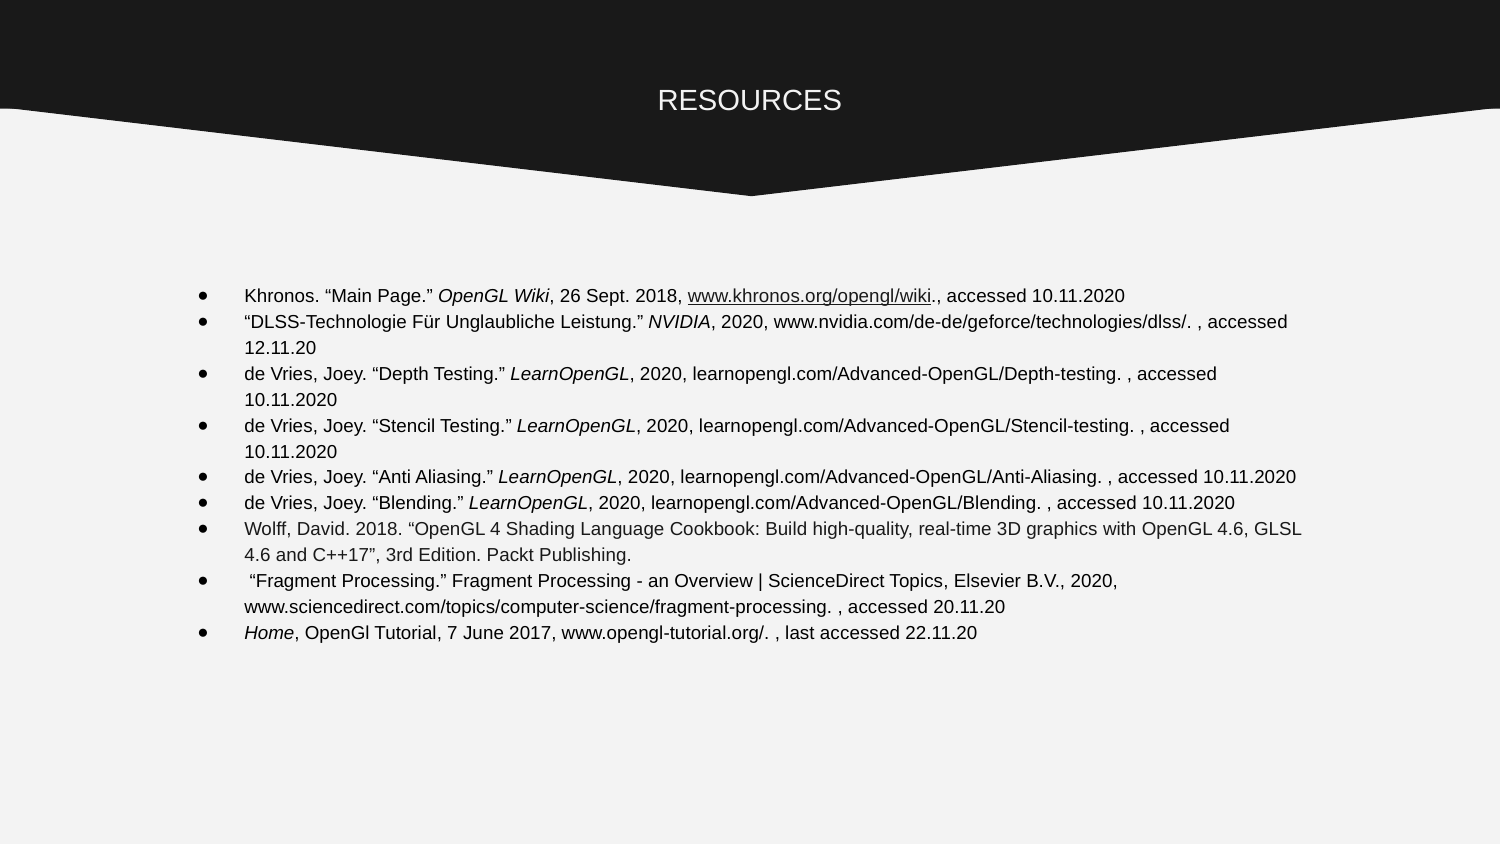

# RESOURCES
Khronos. “Main Page.” OpenGL Wiki, 26 Sept. 2018, www.khronos.org/opengl/wiki., accessed 10.11.2020
“DLSS-Technologie Für Unglaubliche Leistung.” NVIDIA, 2020, www.nvidia.com/de-de/geforce/technologies/dlss/. , accessed 12.11.20
de Vries, Joey. “Depth Testing.” LearnOpenGL, 2020, learnopengl.com/Advanced-OpenGL/Depth-testing. , accessed 10.11.2020
de Vries, Joey. “Stencil Testing.” LearnOpenGL, 2020, learnopengl.com/Advanced-OpenGL/Stencil-testing. , accessed 10.11.2020
de Vries, Joey. “Anti Aliasing.” LearnOpenGL, 2020, learnopengl.com/Advanced-OpenGL/Anti-Aliasing. , accessed 10.11.2020
de Vries, Joey. “Blending.” LearnOpenGL, 2020, learnopengl.com/Advanced-OpenGL/Blending. , accessed 10.11.2020
Wolff, David. 2018. “OpenGL 4 Shading Language Cookbook: Build high-quality, real-time 3D graphics with OpenGL 4.6, GLSL 4.6 and C++17”, 3rd Edition. Packt Publishing.
 “Fragment Processing.” Fragment Processing - an Overview | ScienceDirect Topics, Elsevier B.V., 2020, www.sciencedirect.com/topics/computer-science/fragment-processing. , accessed 20.11.20
Home, OpenGl Tutorial, 7 June 2017, www.opengl-tutorial.org/. , last accessed 22.11.20